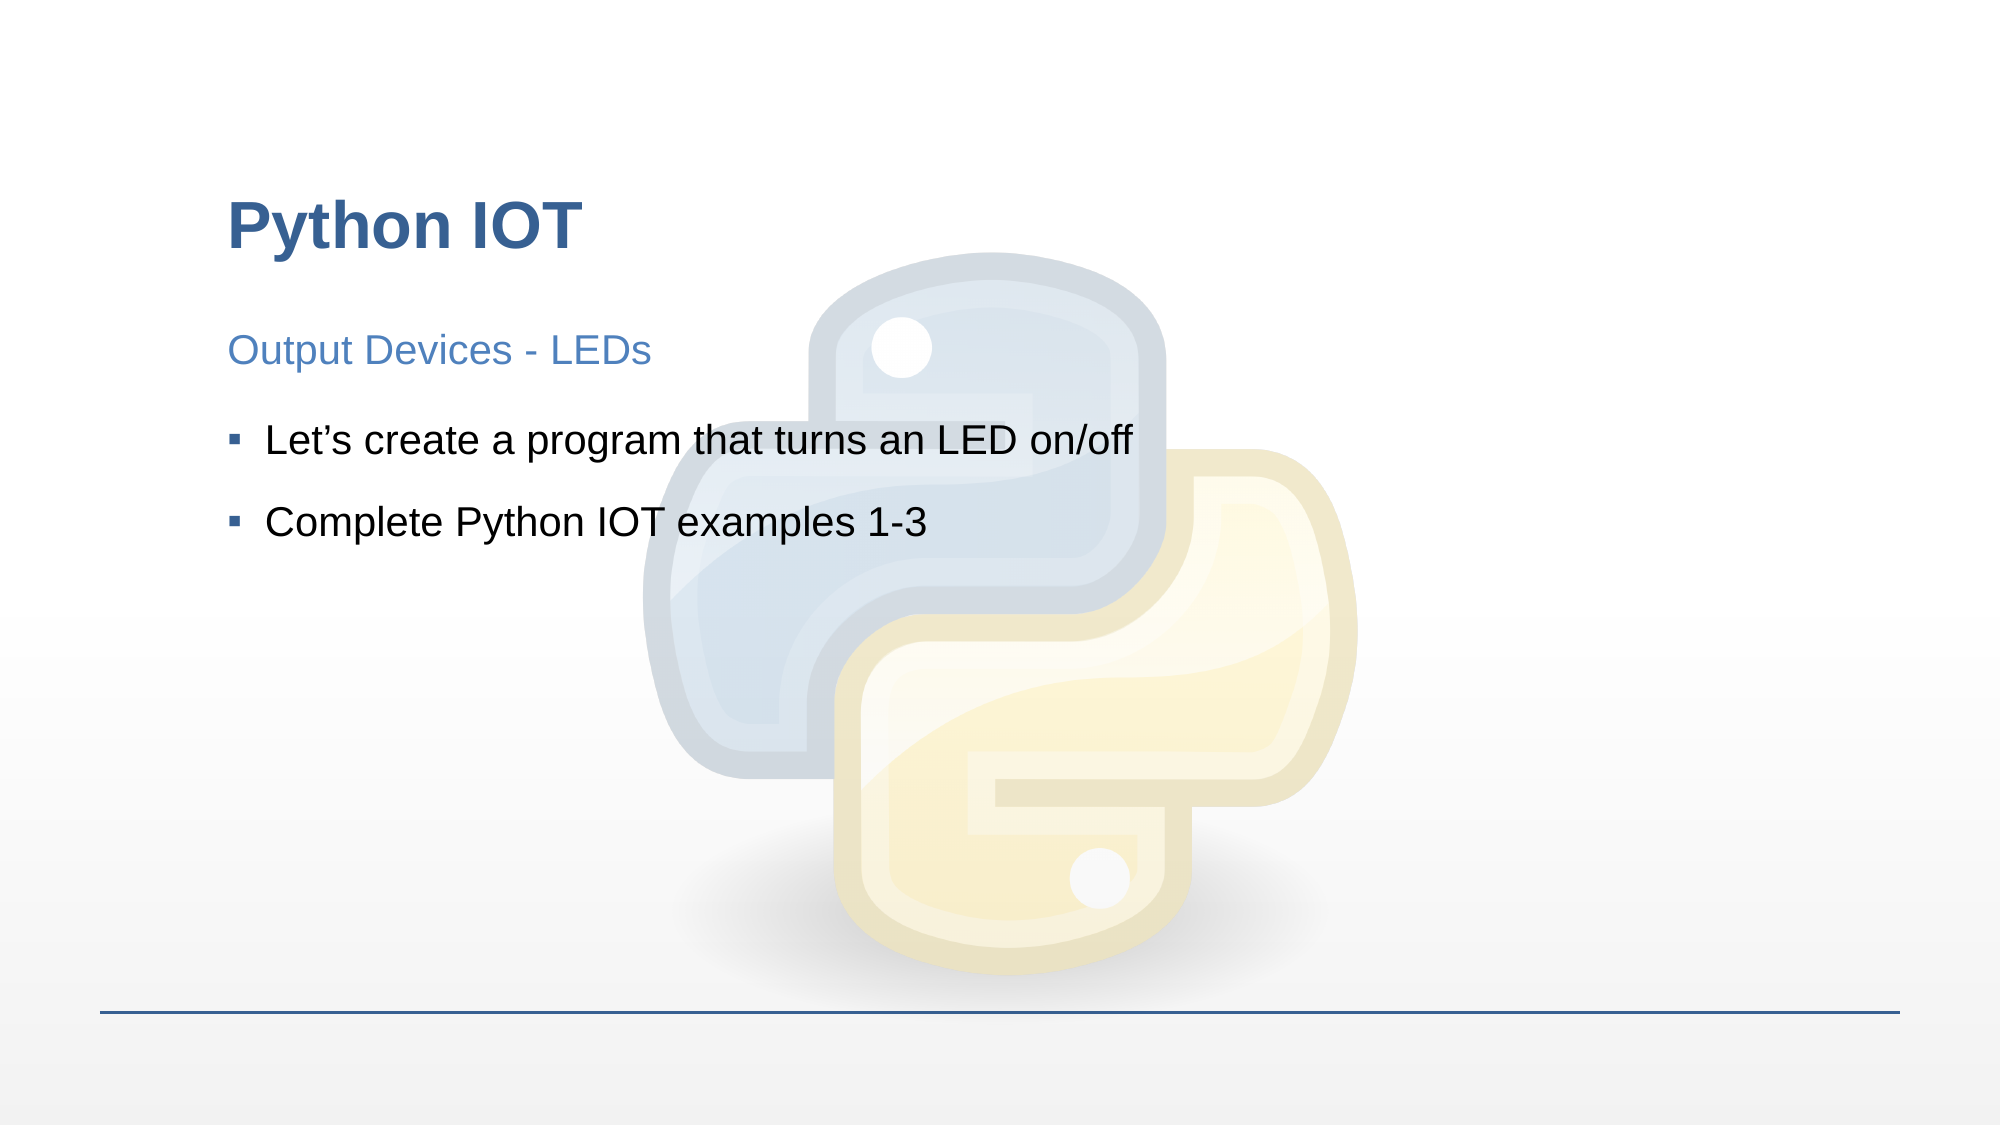

# Python IOT
Output Devices - LEDs
Let’s create a program that turns an LED on/off
Complete Python IOT examples 1-3